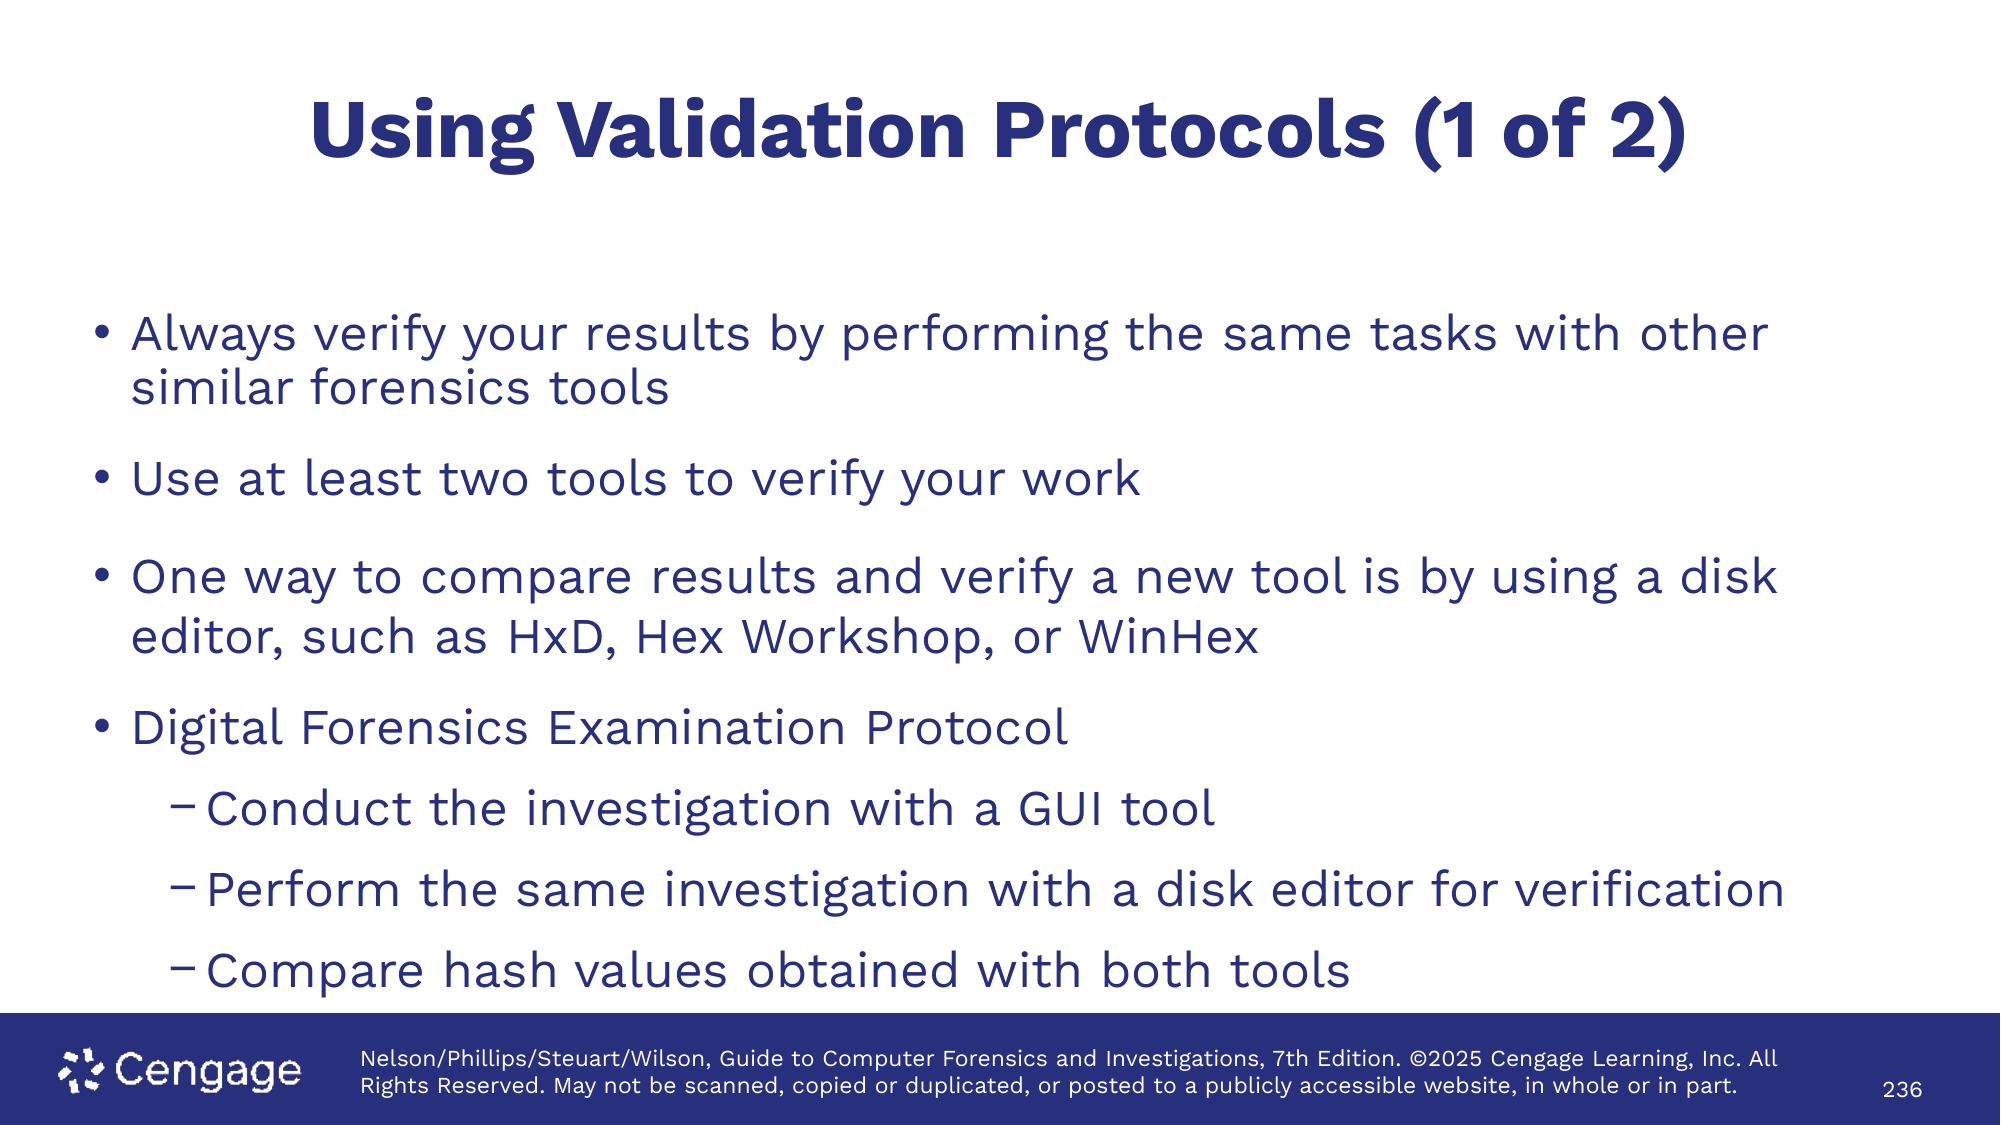

# Using Validation Protocols (1 of 2)
Always verify your results by performing the same tasks with other similar forensics tools
Use at least two tools to verify your work
One way to compare results and verify a new tool is by using a disk editor, such as HxD, Hex Workshop, or WinHex
Digital Forensics Examination Protocol
Conduct the investigation with a GUI tool
Perform the same investigation with a disk editor for verification
Compare hash values obtained with both tools